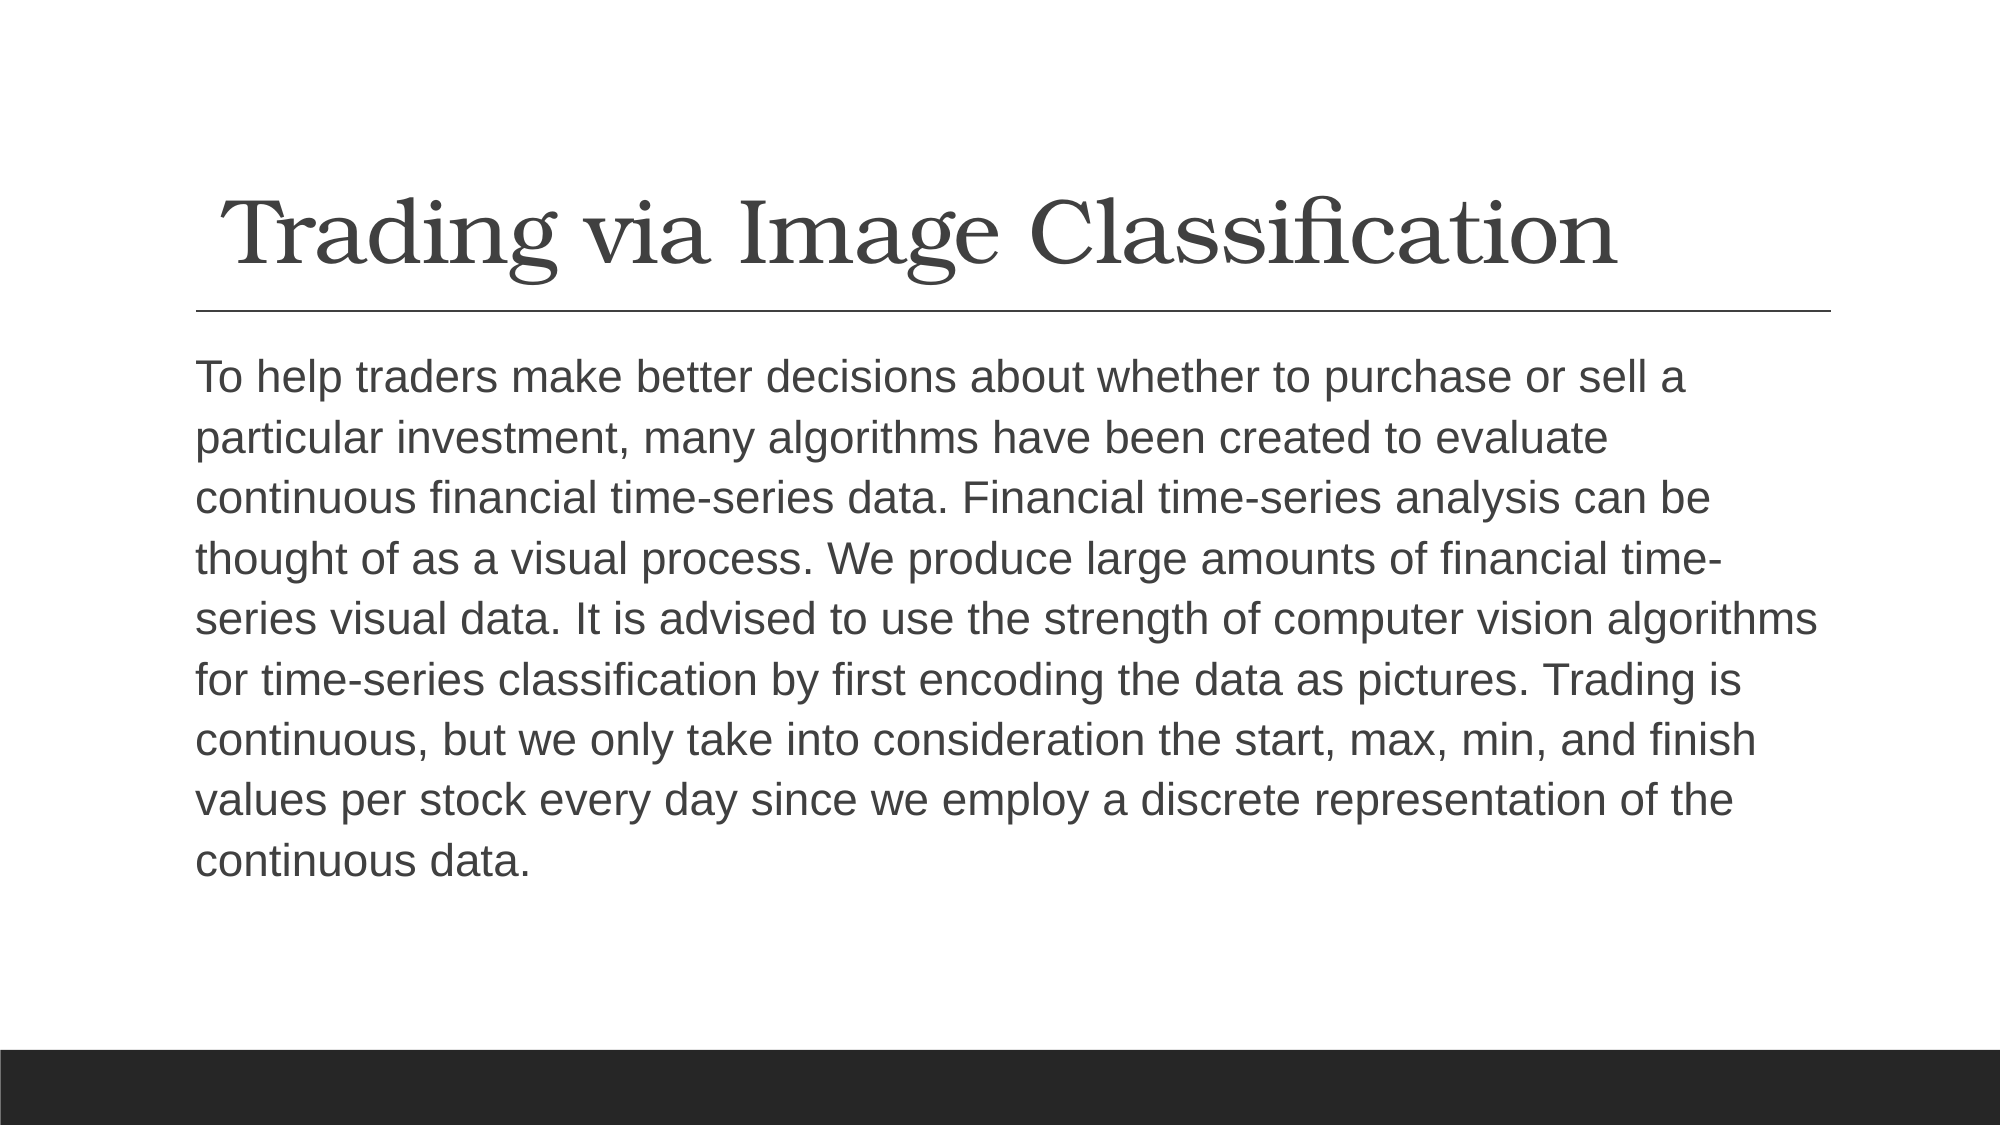

# Trading via Image Classification
To help traders make better decisions about whether to purchase or sell a particular investment, many algorithms have been created to evaluate continuous financial time-series data. Financial time-series analysis can be thought of as a visual process. We produce large amounts of financial time-series visual data. It is advised to use the strength of computer vision algorithms for time-series classification by first encoding the data as pictures. Trading is continuous, but we only take into consideration the start, max, min, and finish values per stock every day since we employ a discrete representation of the continuous data.